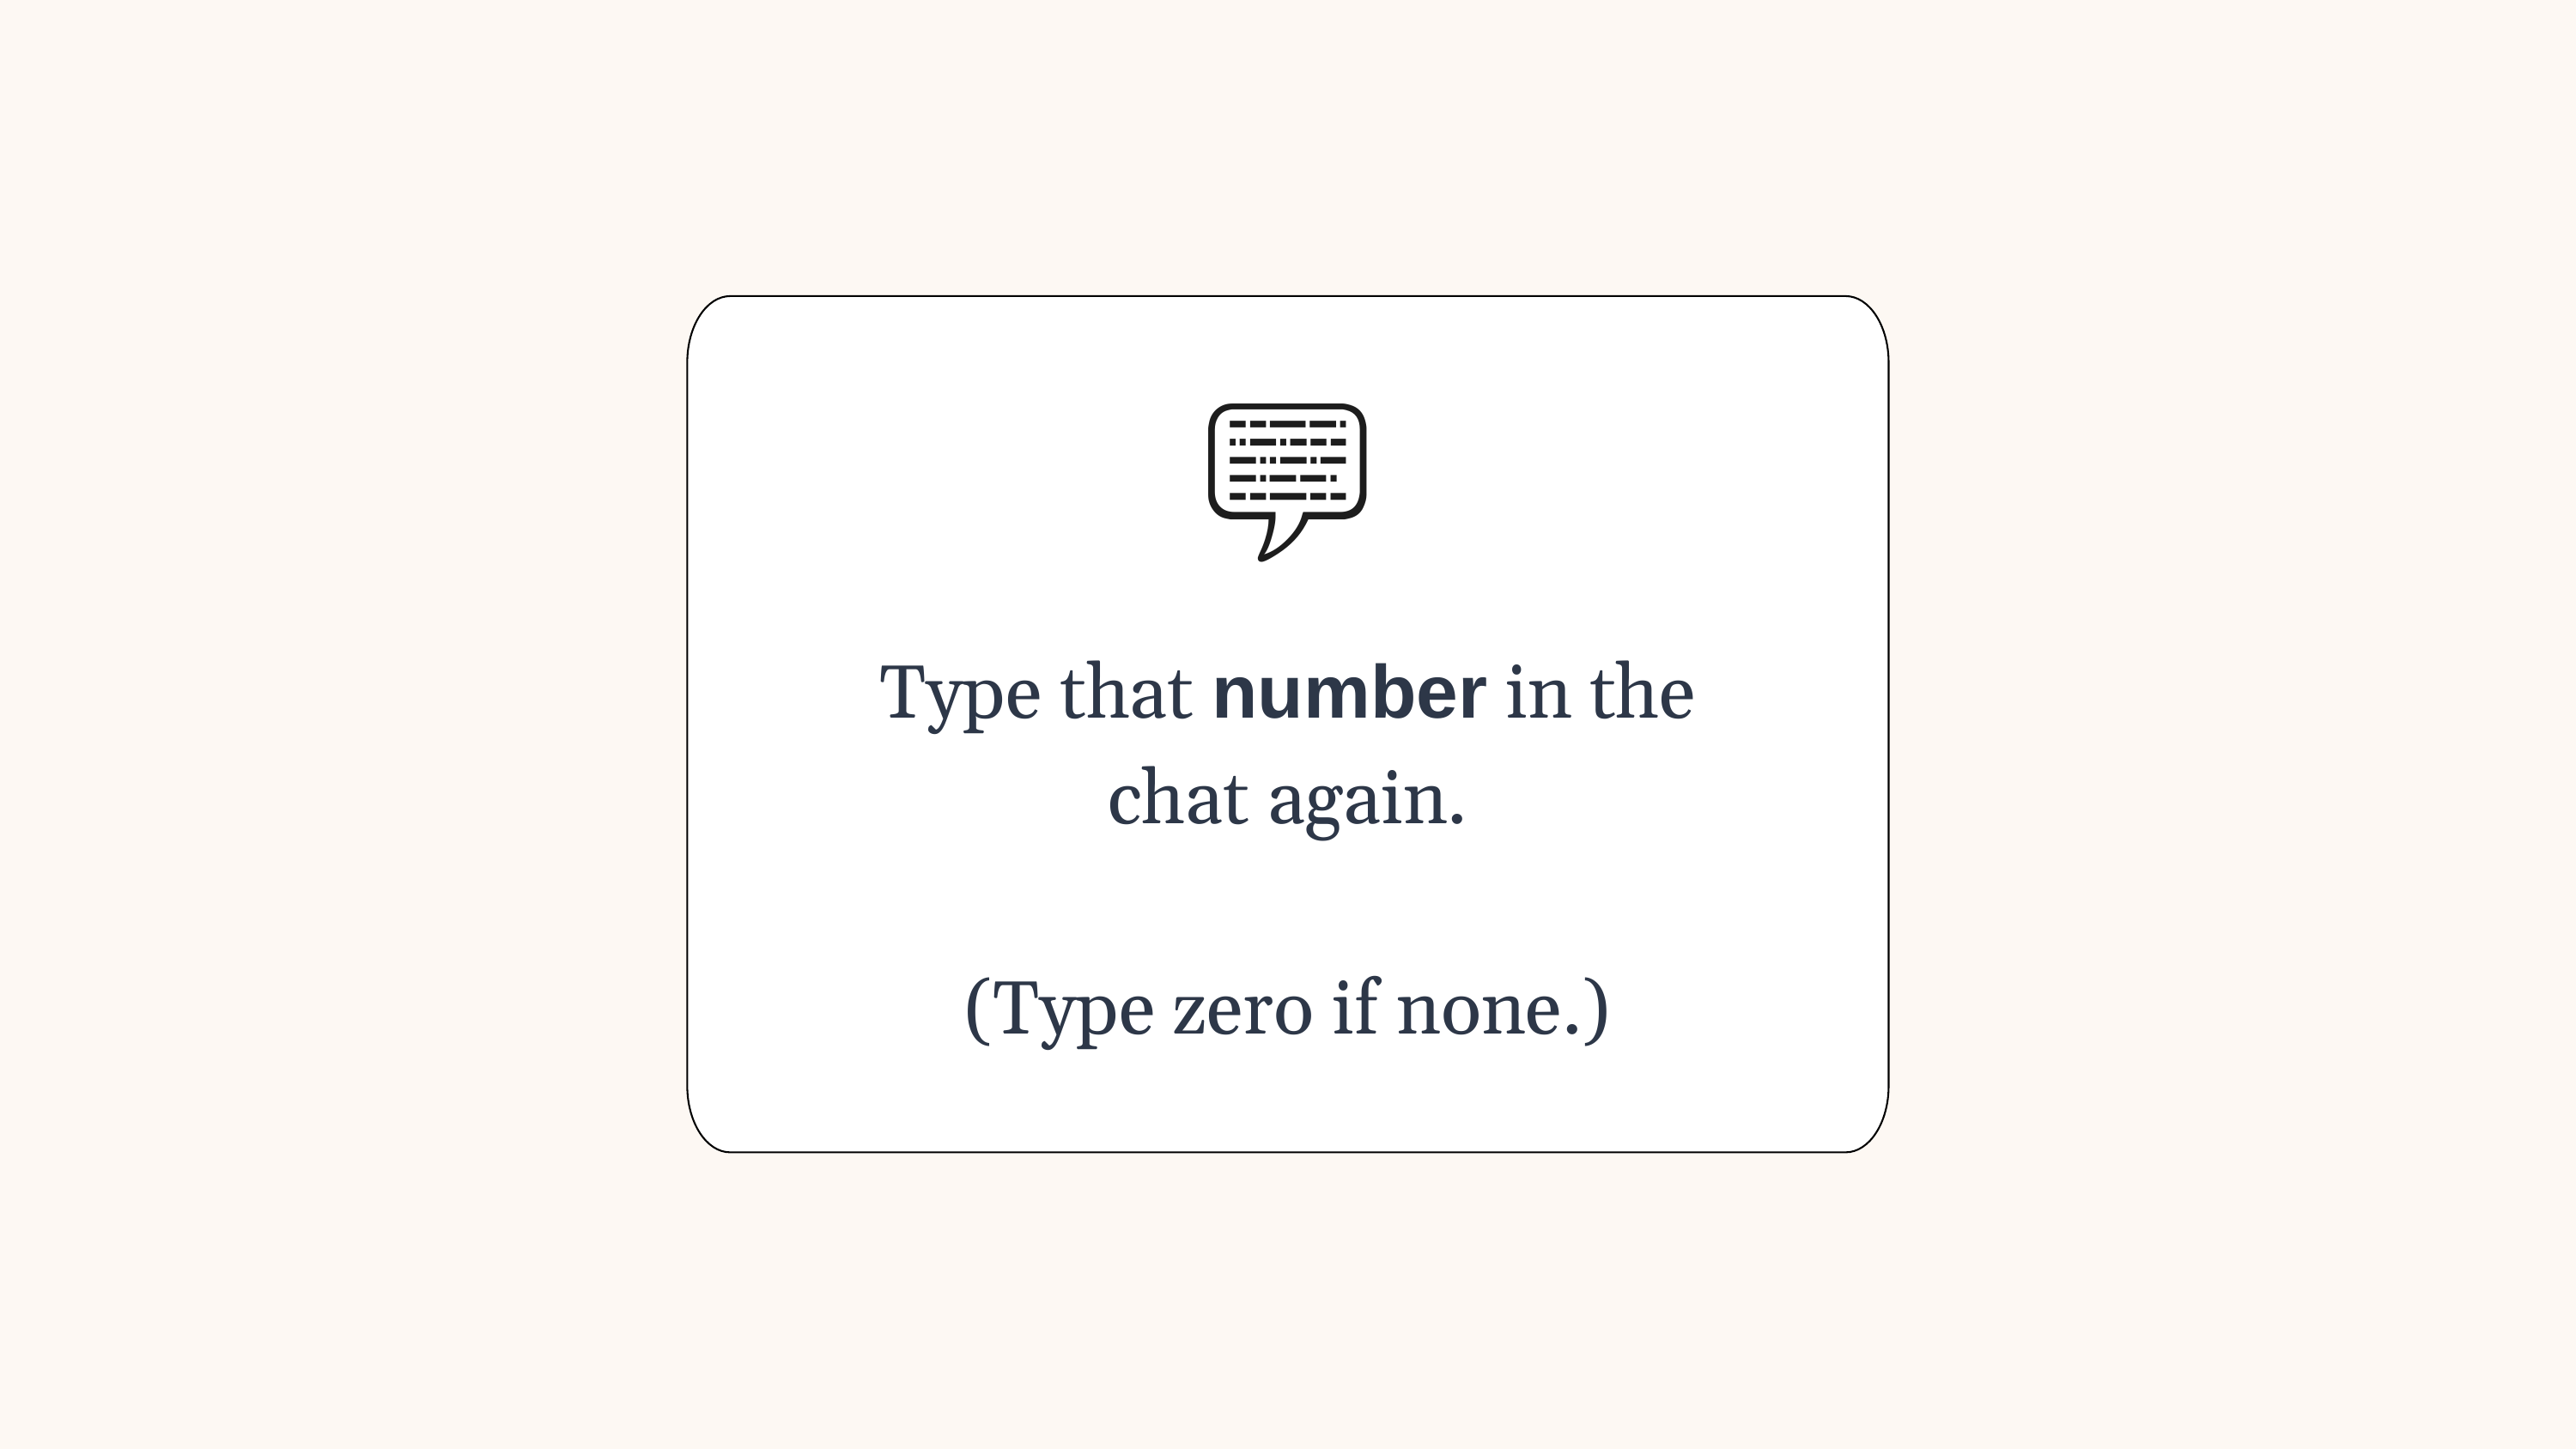

💬
Type that number in the chat again.

(Type zero if none.)